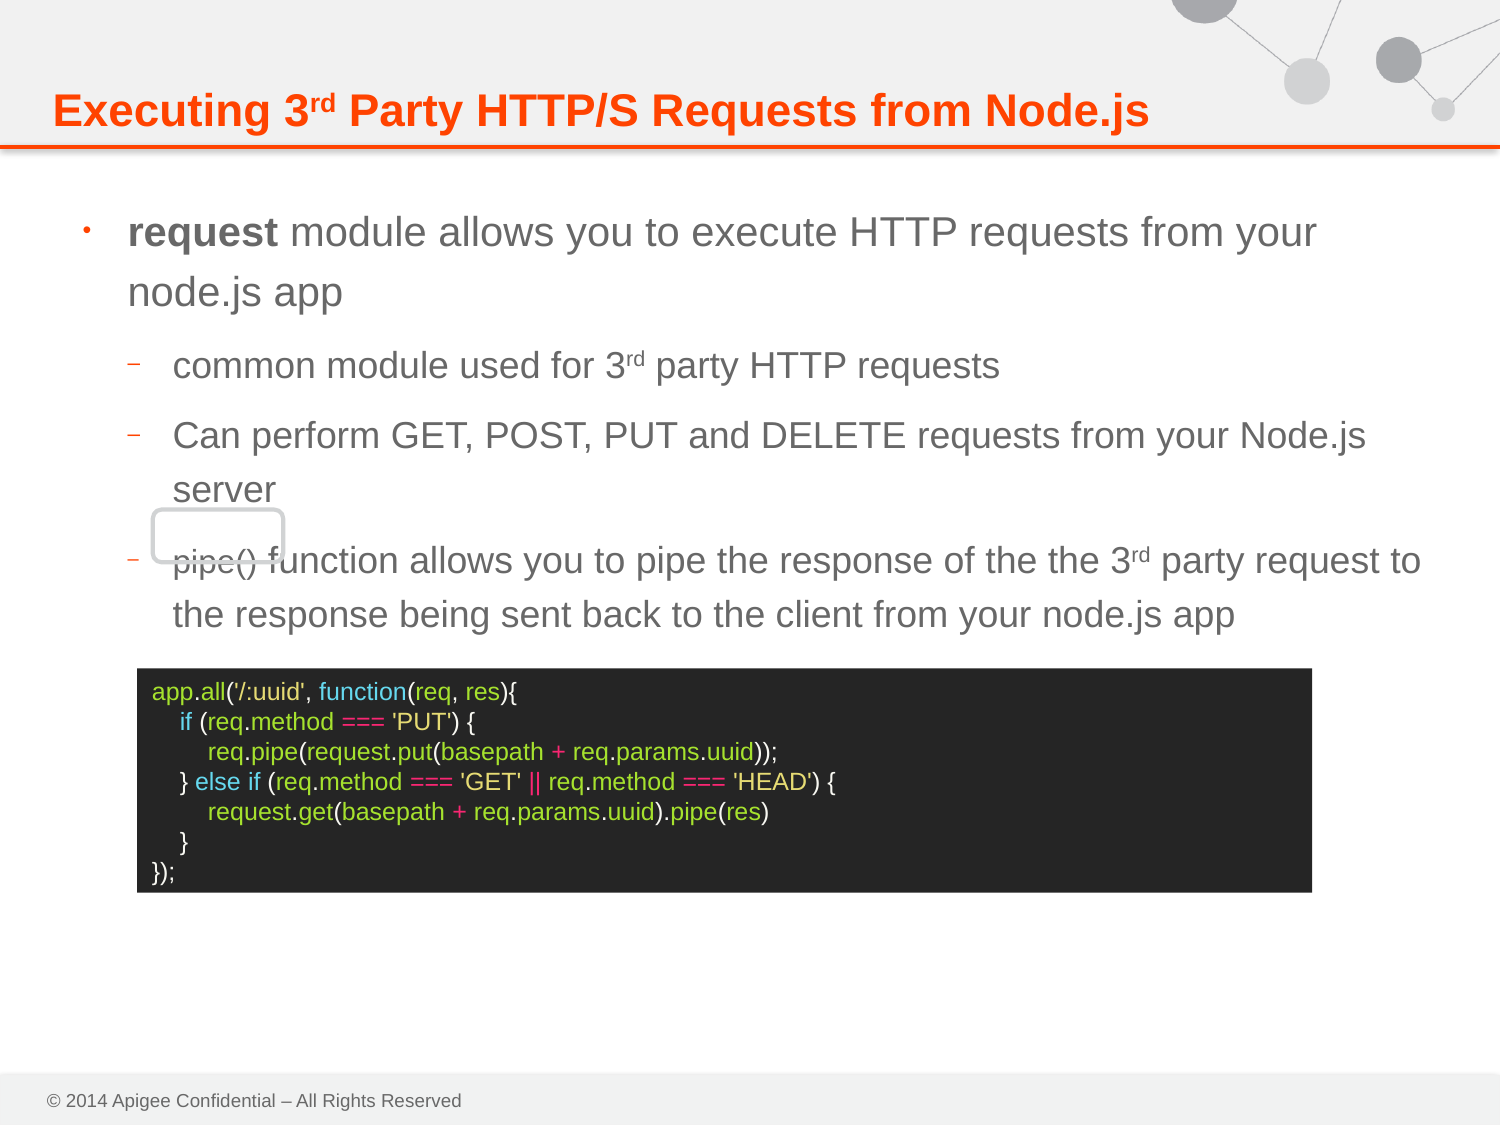

# Executing 3rd Party HTTP/S Requests from Node.js
request module allows you to execute HTTP requests from your node.js app
common module used for 3rd party HTTP requests
Can perform GET, POST, PUT and DELETE requests from your Node.js server
pipe() function allows you to pipe the response of the the 3rd party request to the response being sent back to the client from your node.js app

app.all('/:uuid', function(req, res){
    if (req.method === 'PUT') {
        req.pipe(request.put(basepath + req.params.uuid));
    } else if (req.method === 'GET' || req.method === 'HEAD') {
        request.get(basepath + req.params.uuid).pipe(res)
    }
});